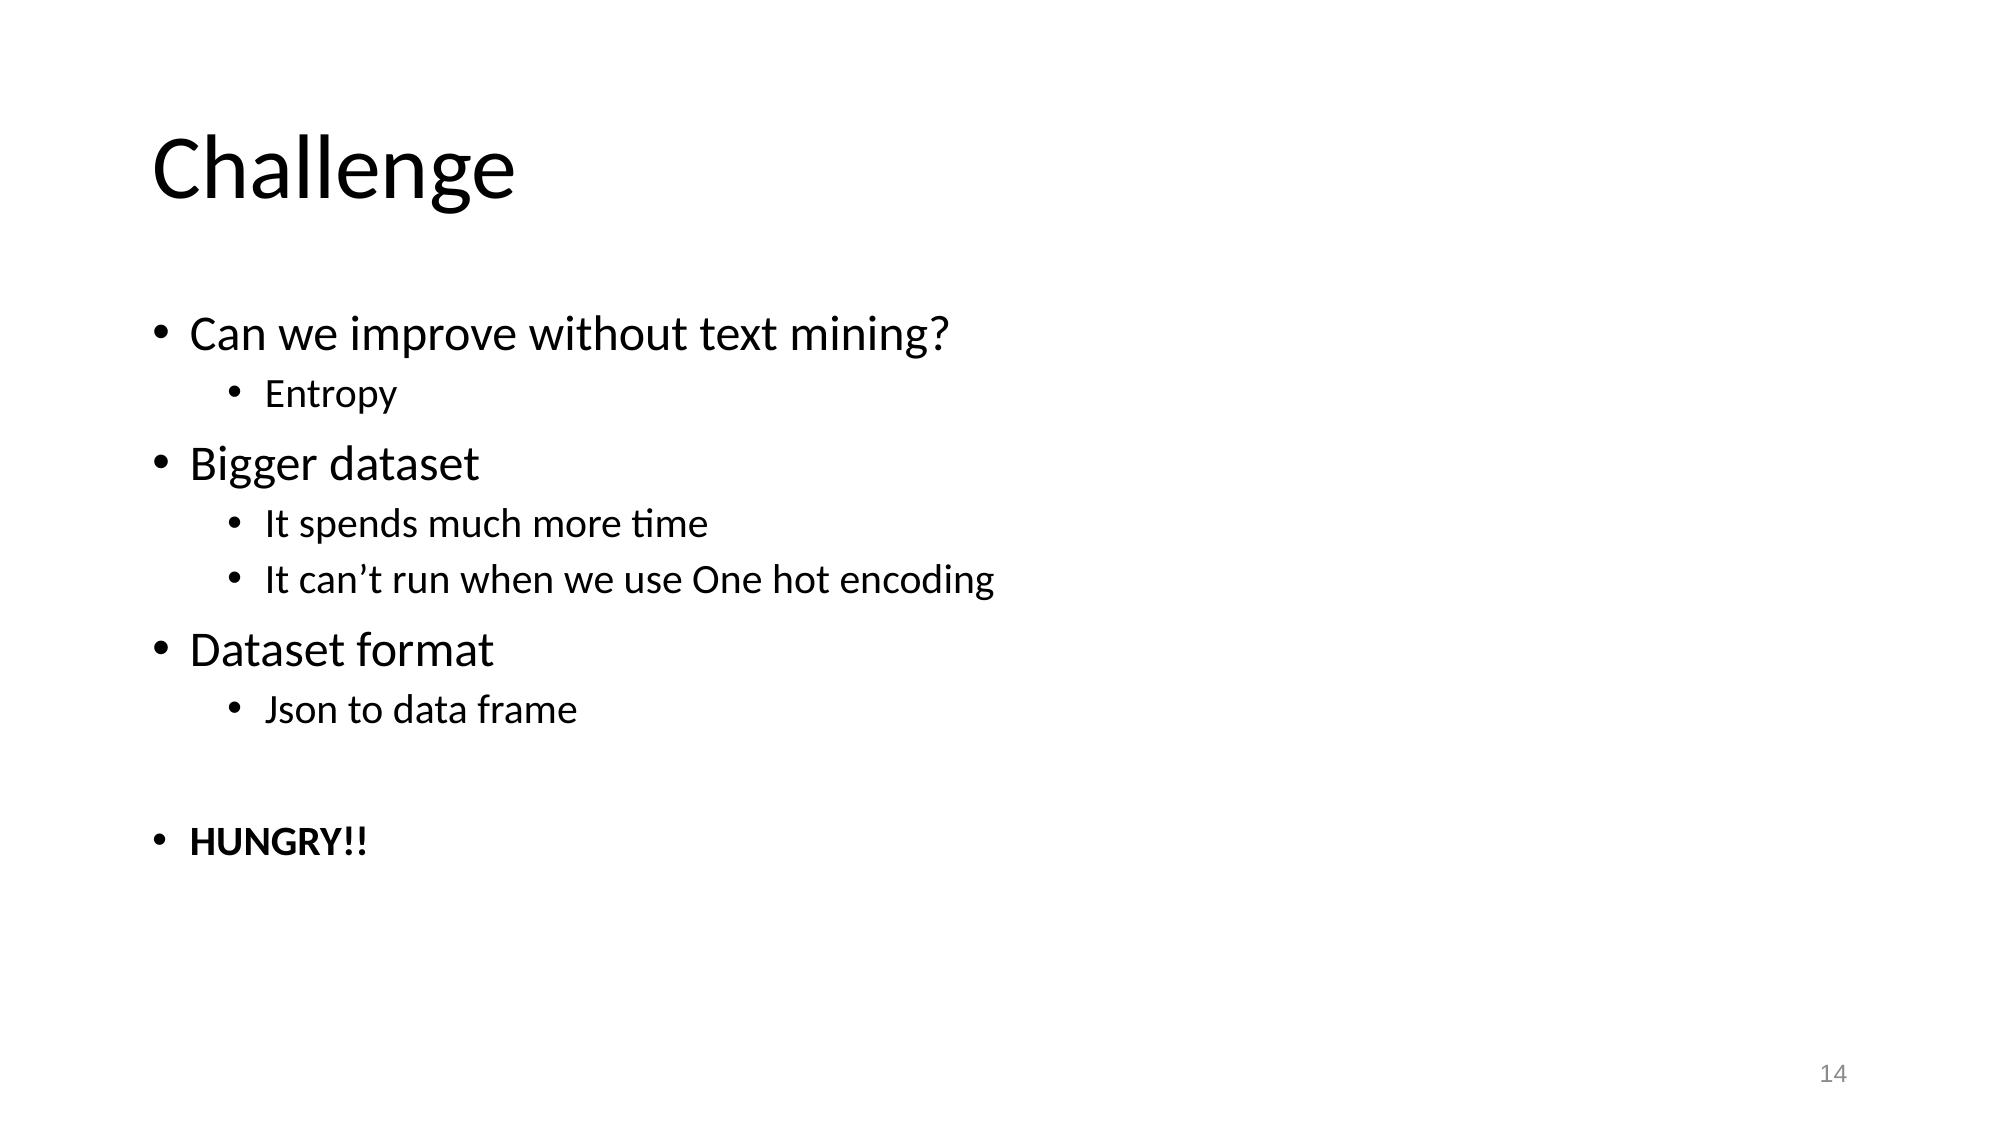

# Challenge
Can we improve without text mining?
Entropy
Bigger dataset
It spends much more time
It can’t run when we use One hot encoding
Dataset format
Json to data frame

HUNGRY!!
14